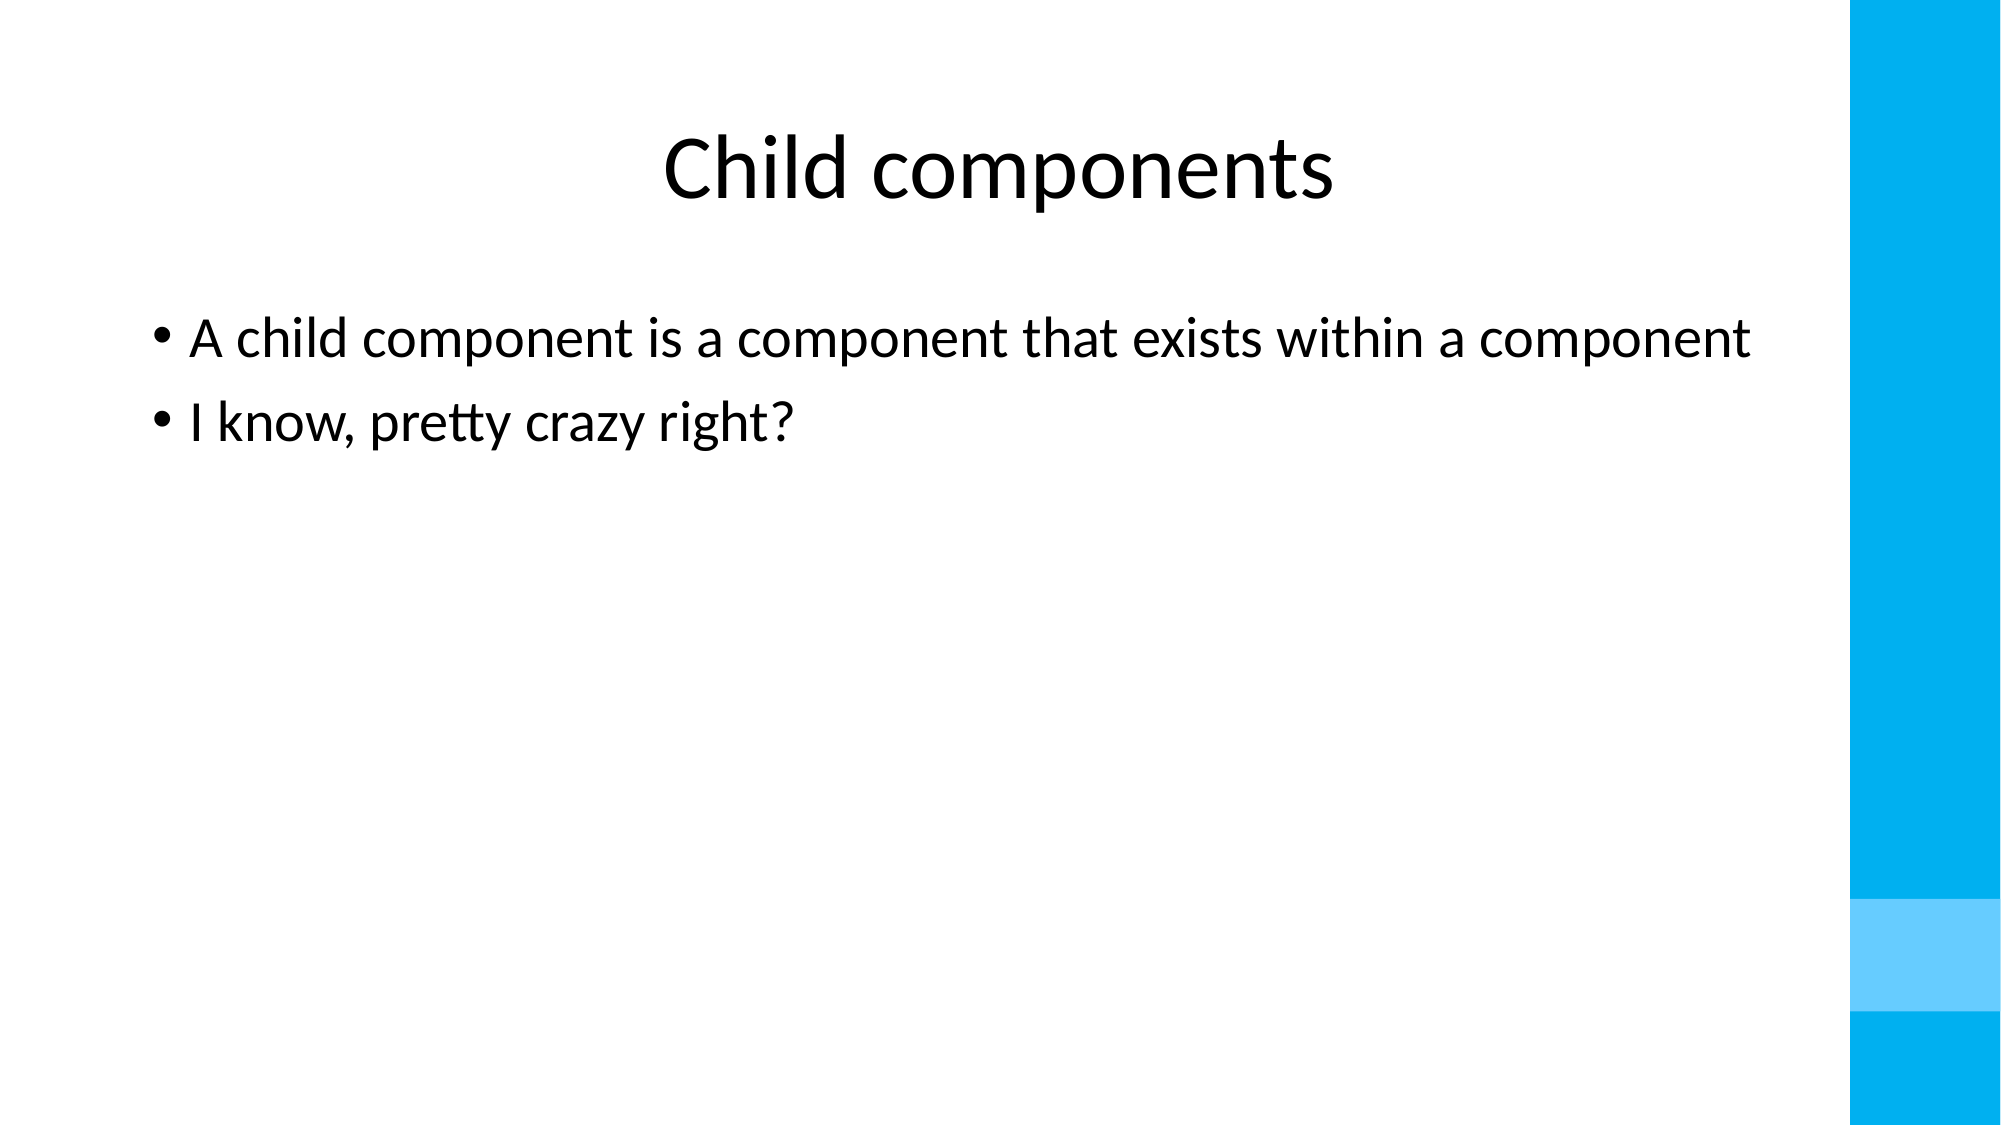

# Child components
A child component is a component that exists within a component
I know, pretty crazy right?